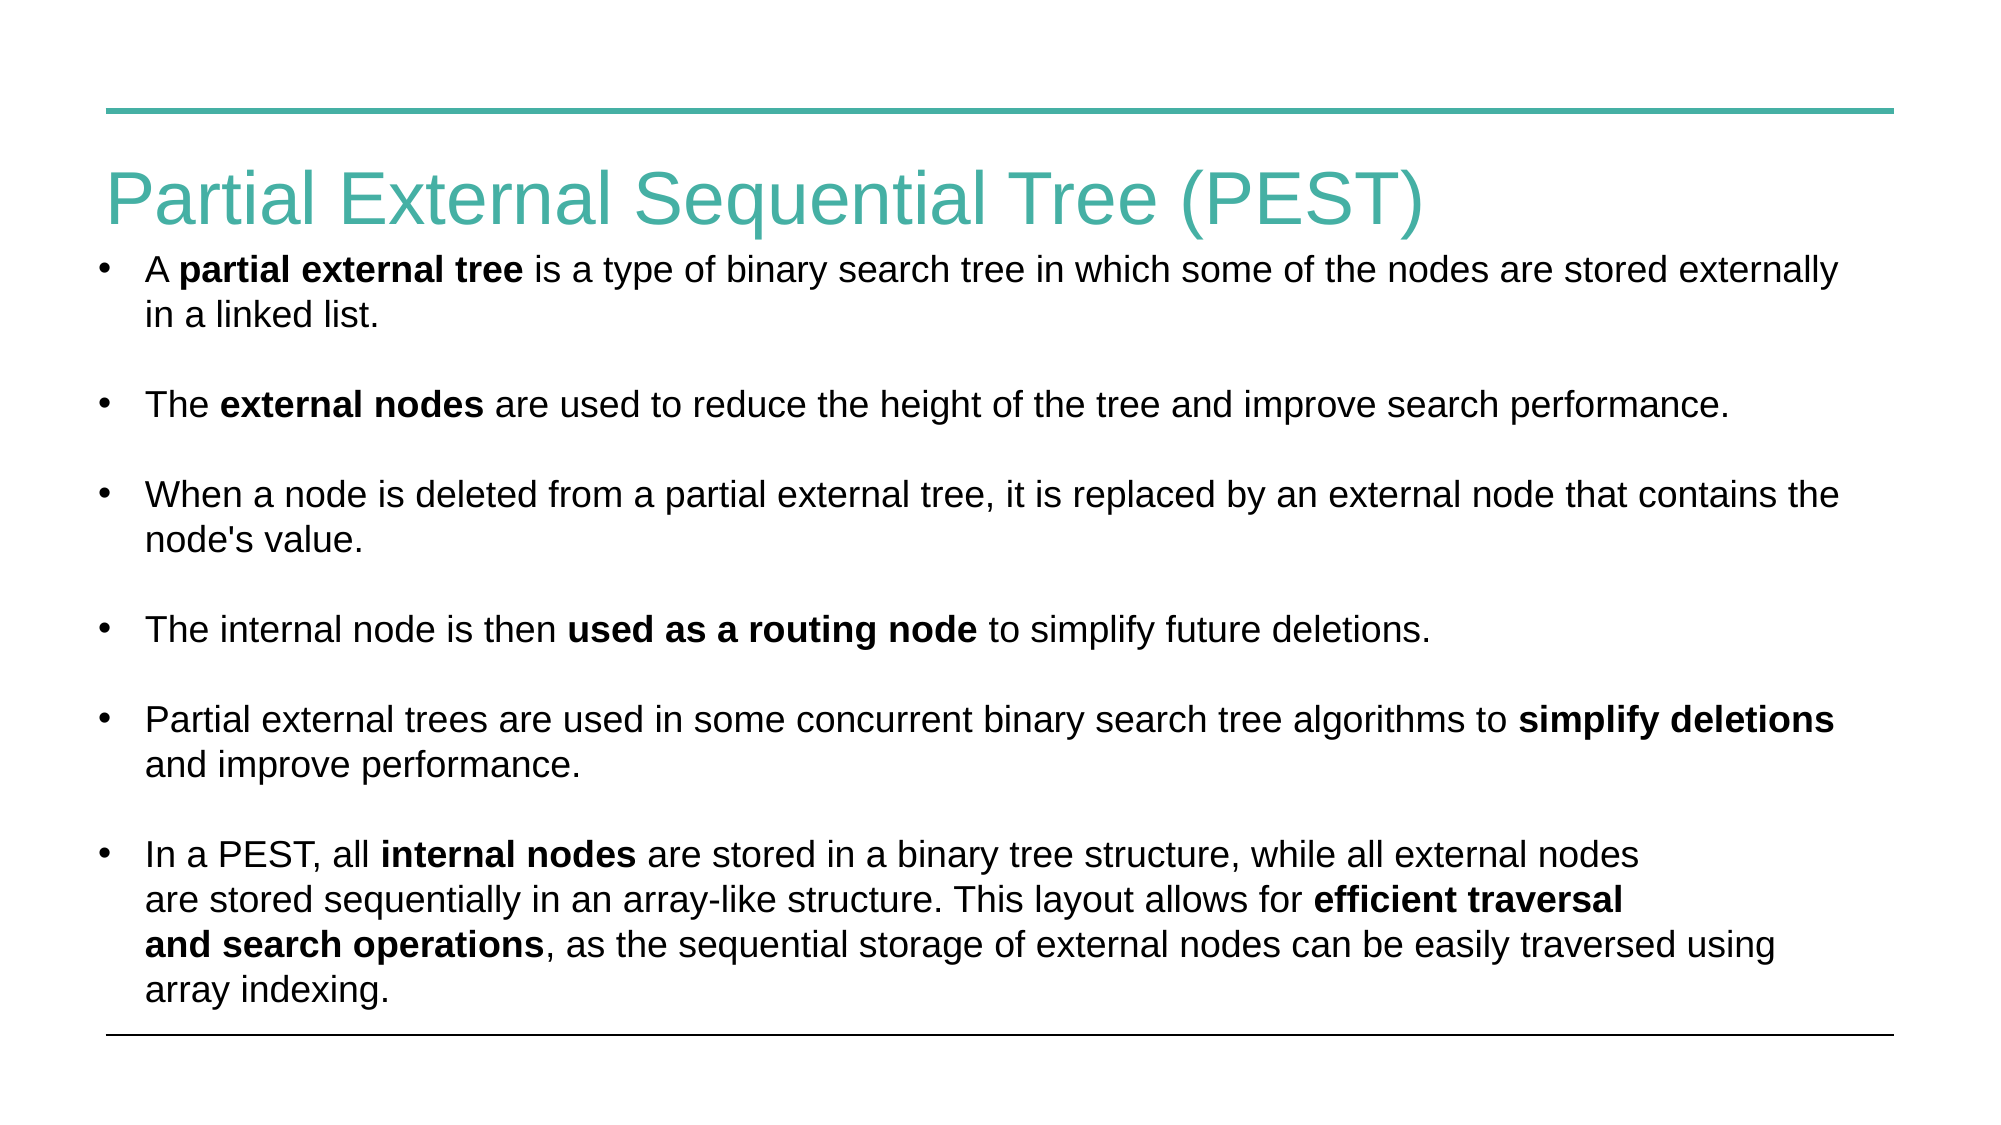

# Partial External Sequential Tree (PEST)
A partial external tree is a type of binary search tree in which some of the nodes are stored externally in a linked list.

The external nodes are used to reduce the height of the tree and improve search performance.

When a node is deleted from a partial external tree, it is replaced by an external node that contains the node's value.

The internal node is then used as a routing node to simplify future deletions.

Partial external trees are used in some concurrent binary search tree algorithms to simplify deletions and improve performance.

In a PEST, all internal nodes are stored in a binary tree structure, while all external nodes are stored sequentially in an array-like structure. This layout allows for efficient traversal and search operations, as the sequential storage of external nodes can be easily traversed using array indexing.